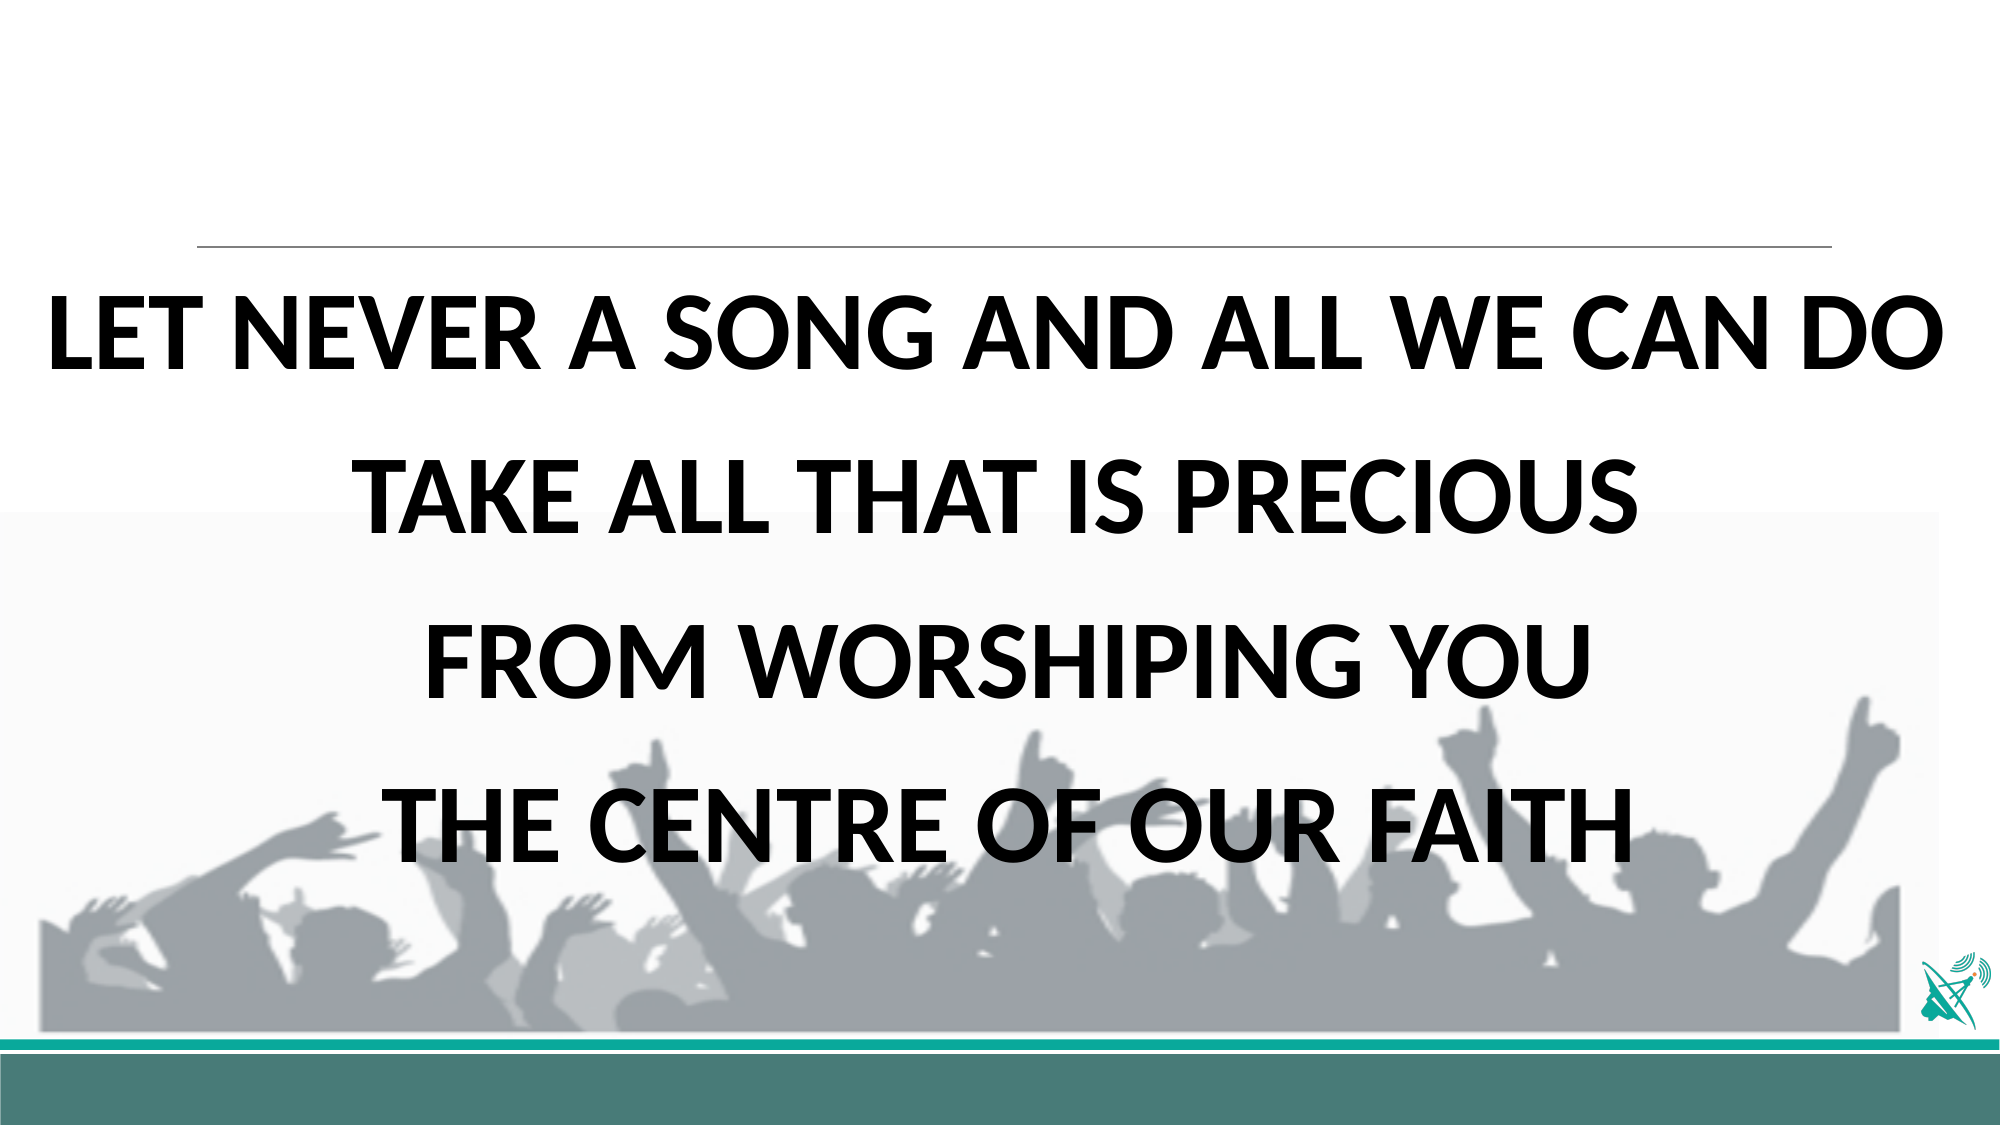

LET NEVER A SONG AND ALL WE CAN DO
TAKE ALL THAT IS PRECIOUS
FROM WORSHIPING YOU
THE CENTRE OF OUR FAITH